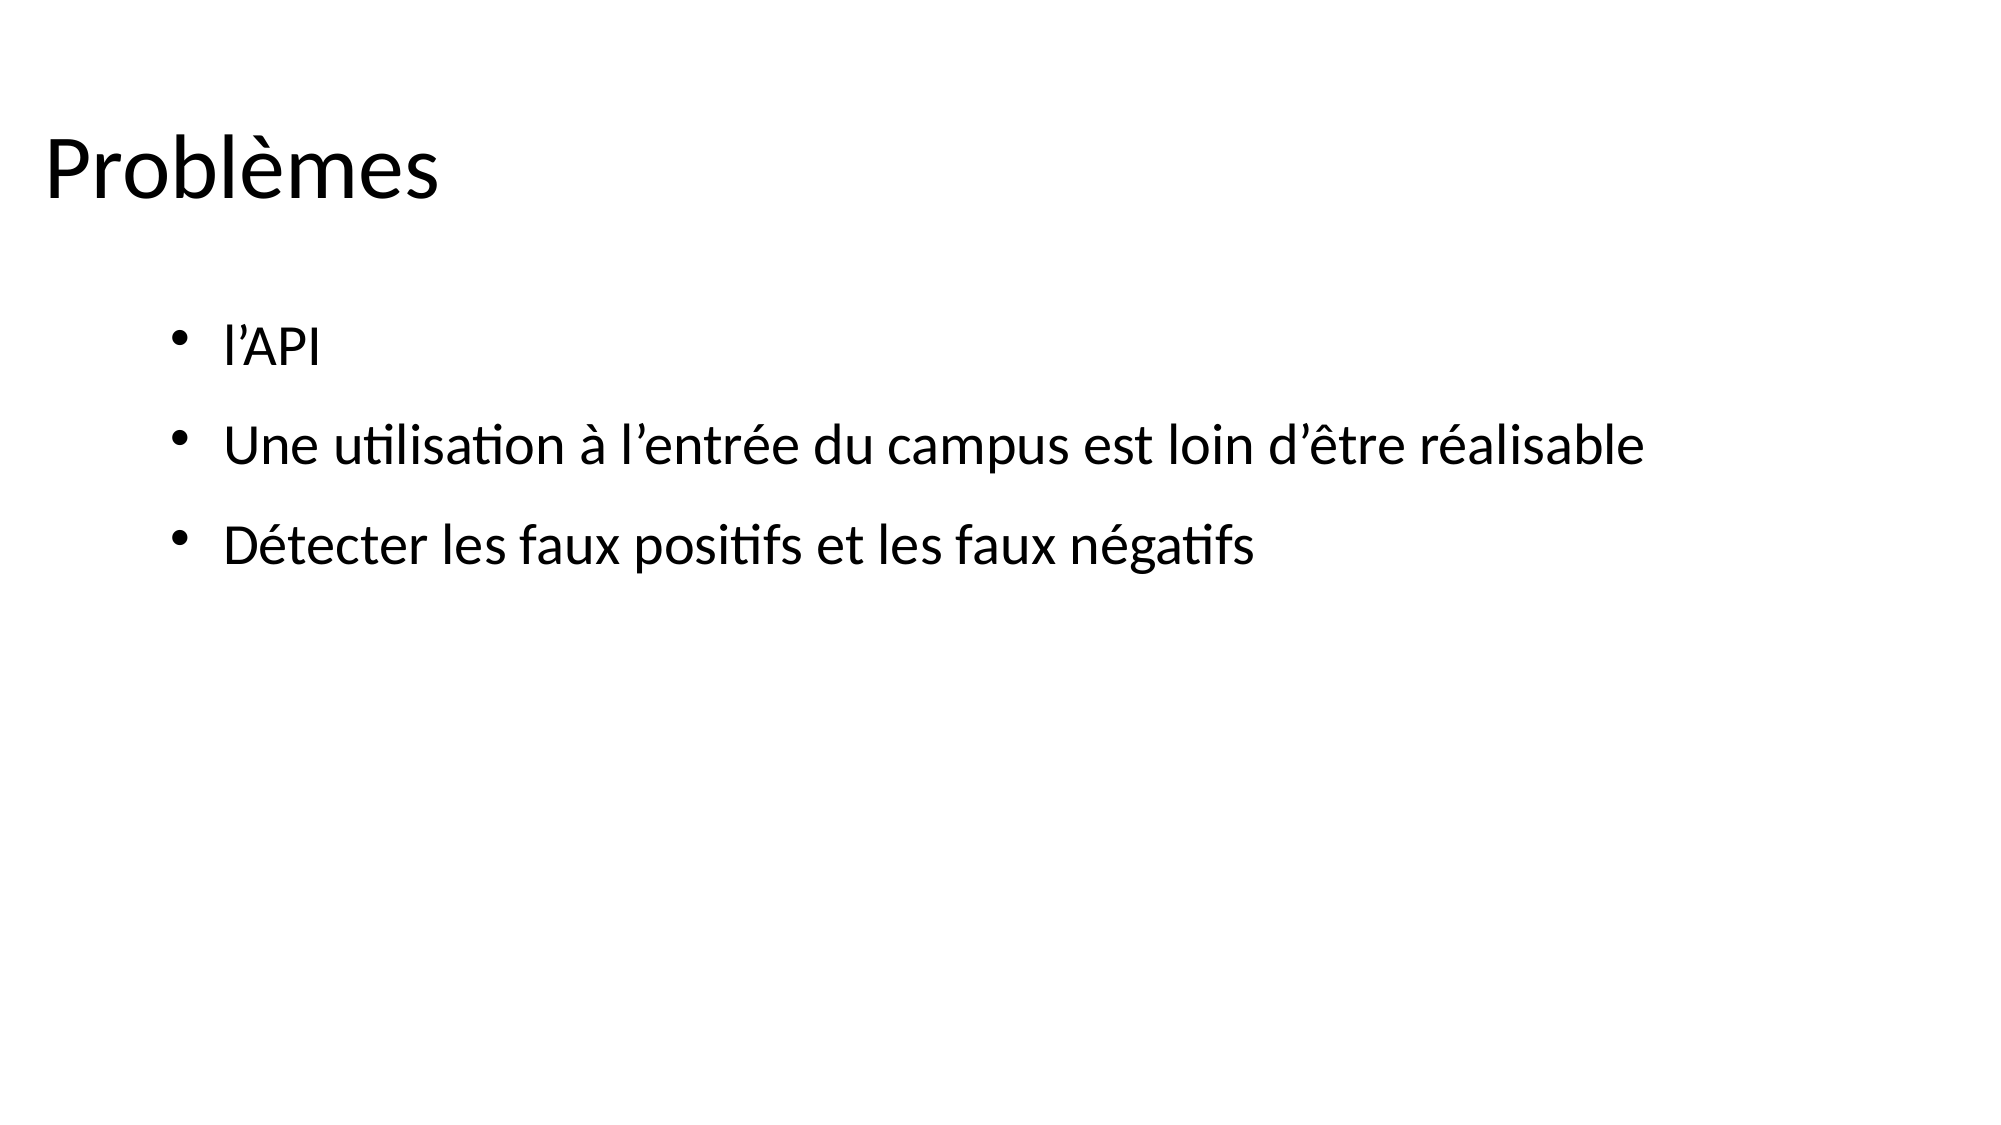

Problèmes
l’API
Une utilisation à l’entrée du campus est loin d’être réalisable
Détecter les faux positifs et les faux négatifs